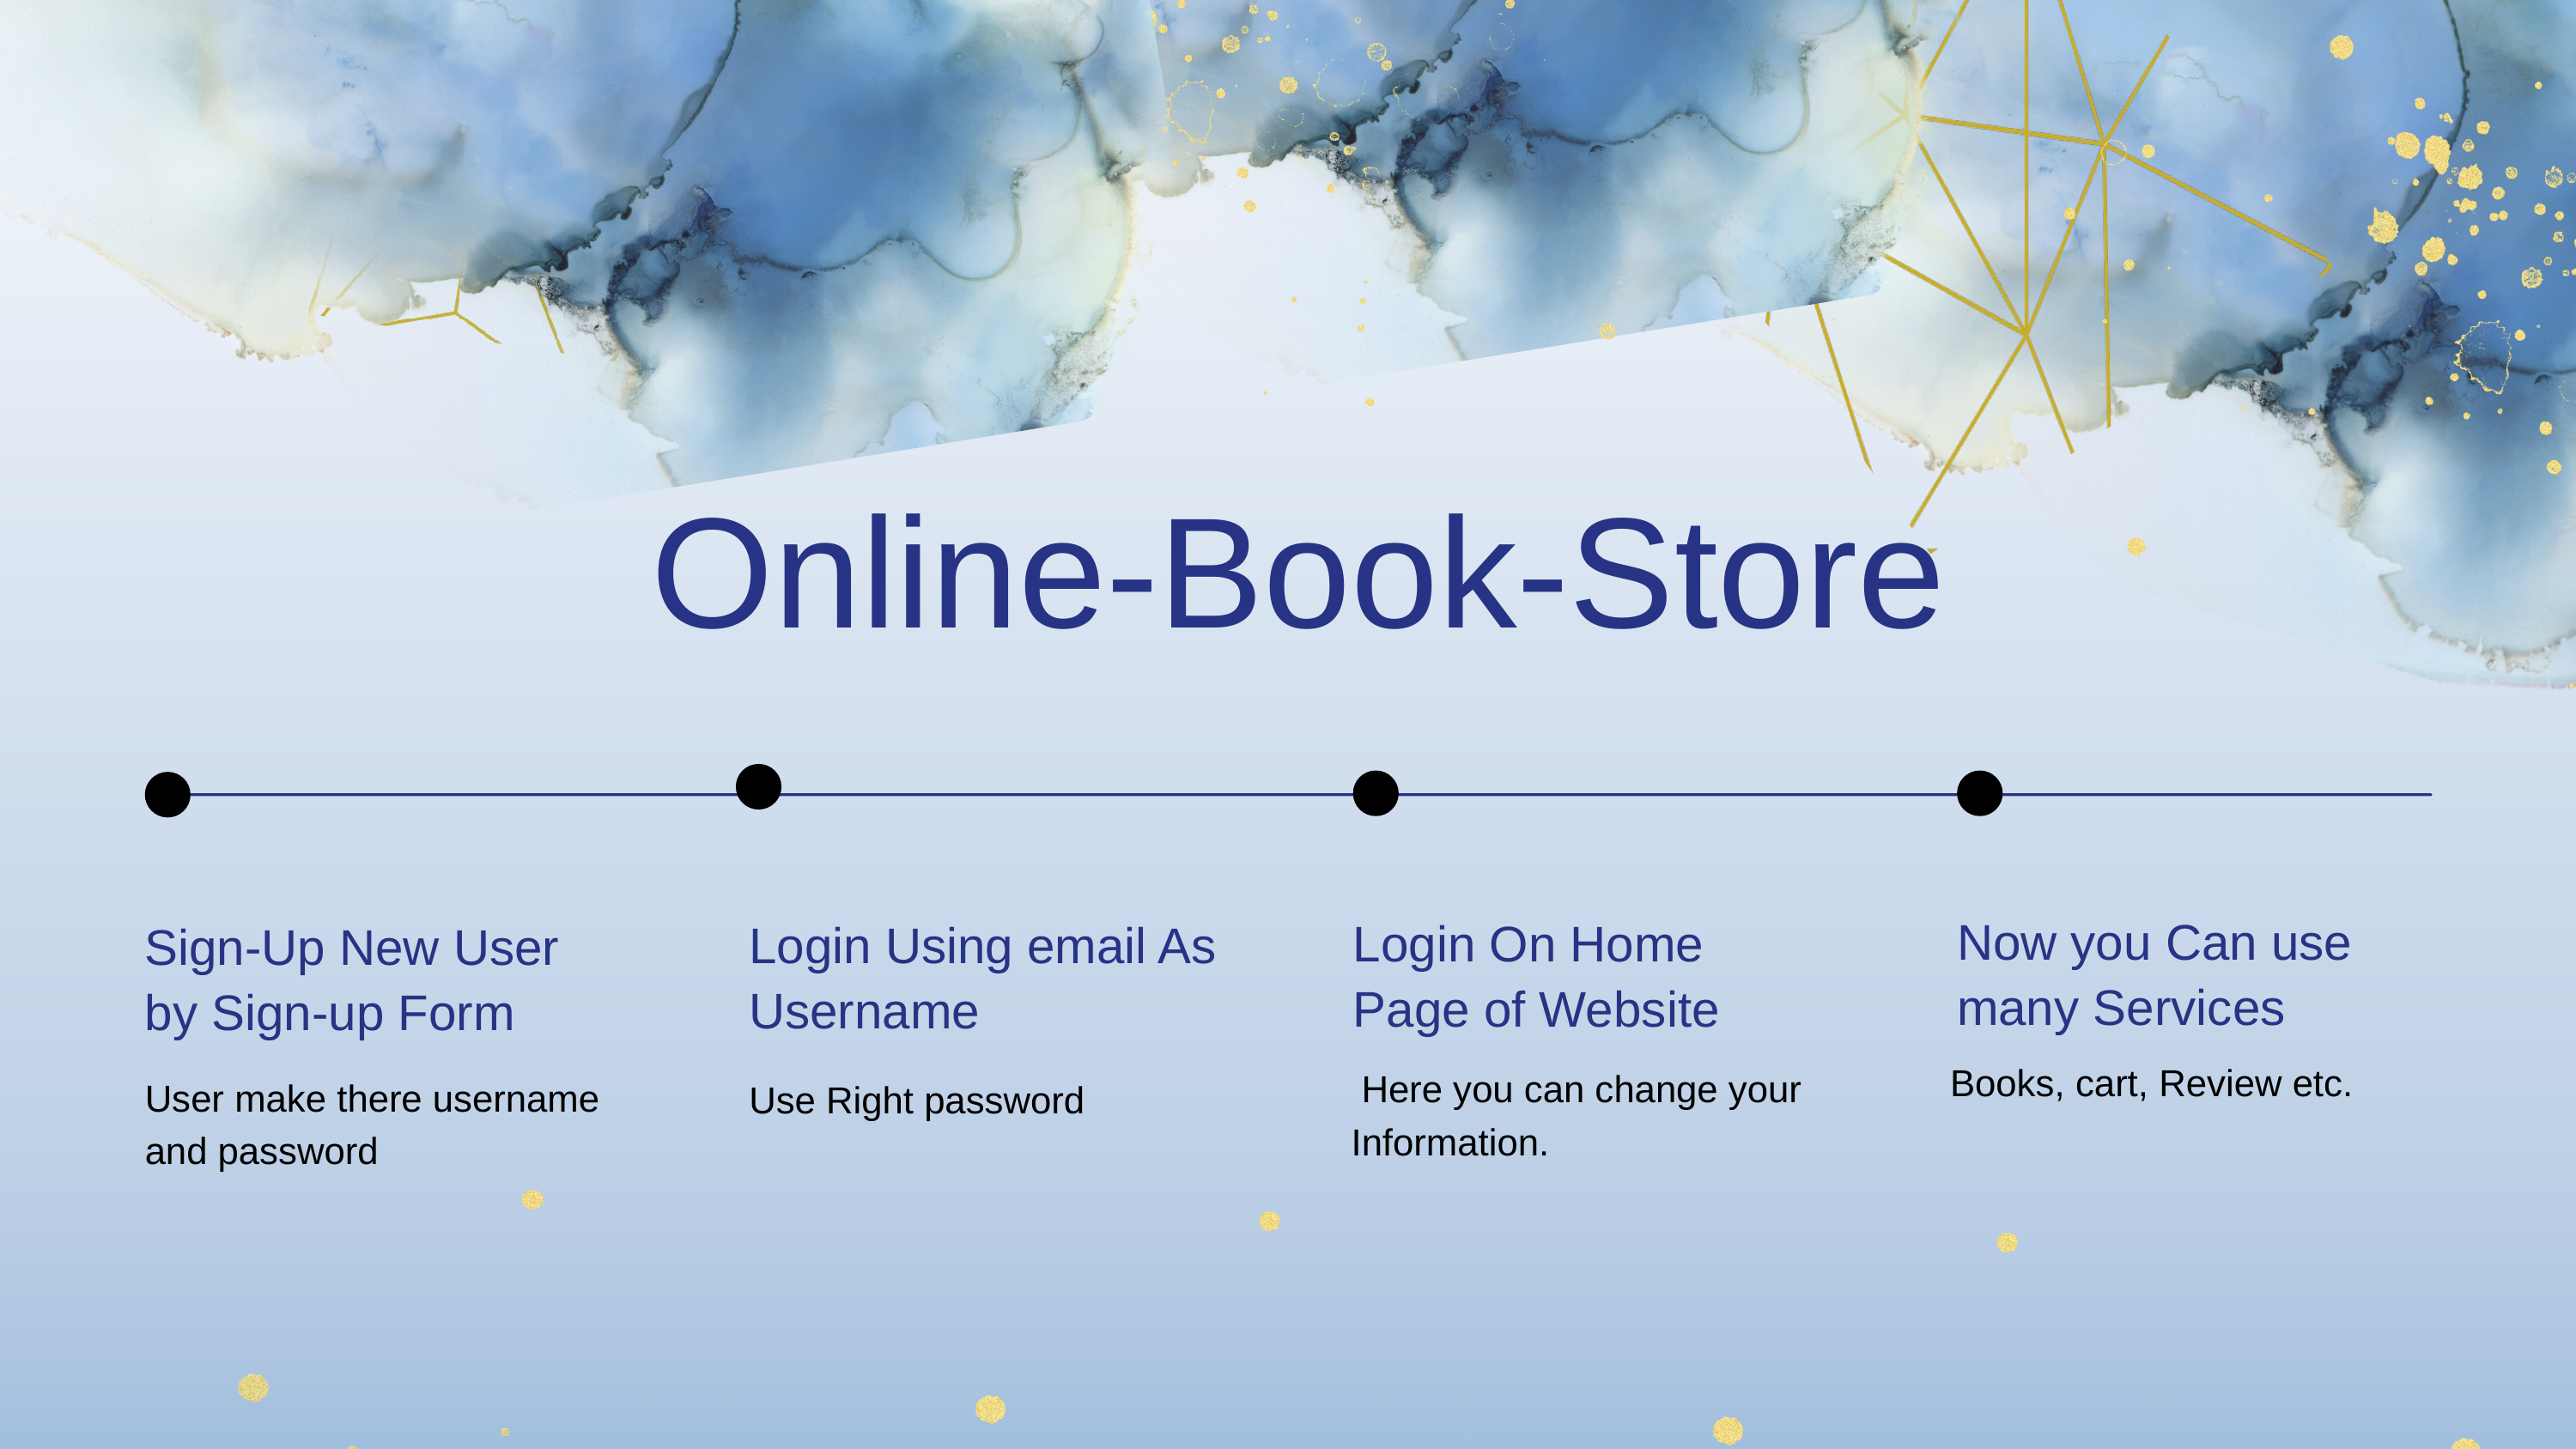

Online-Book-Store

Now you Can use many Services
Login On Home Page of Website
Login Using email As Username
Sign-Up New User by Sign-up Form
Books, cart, Review etc.
 Here you can change your Information.
User make there username and password
Use Right password